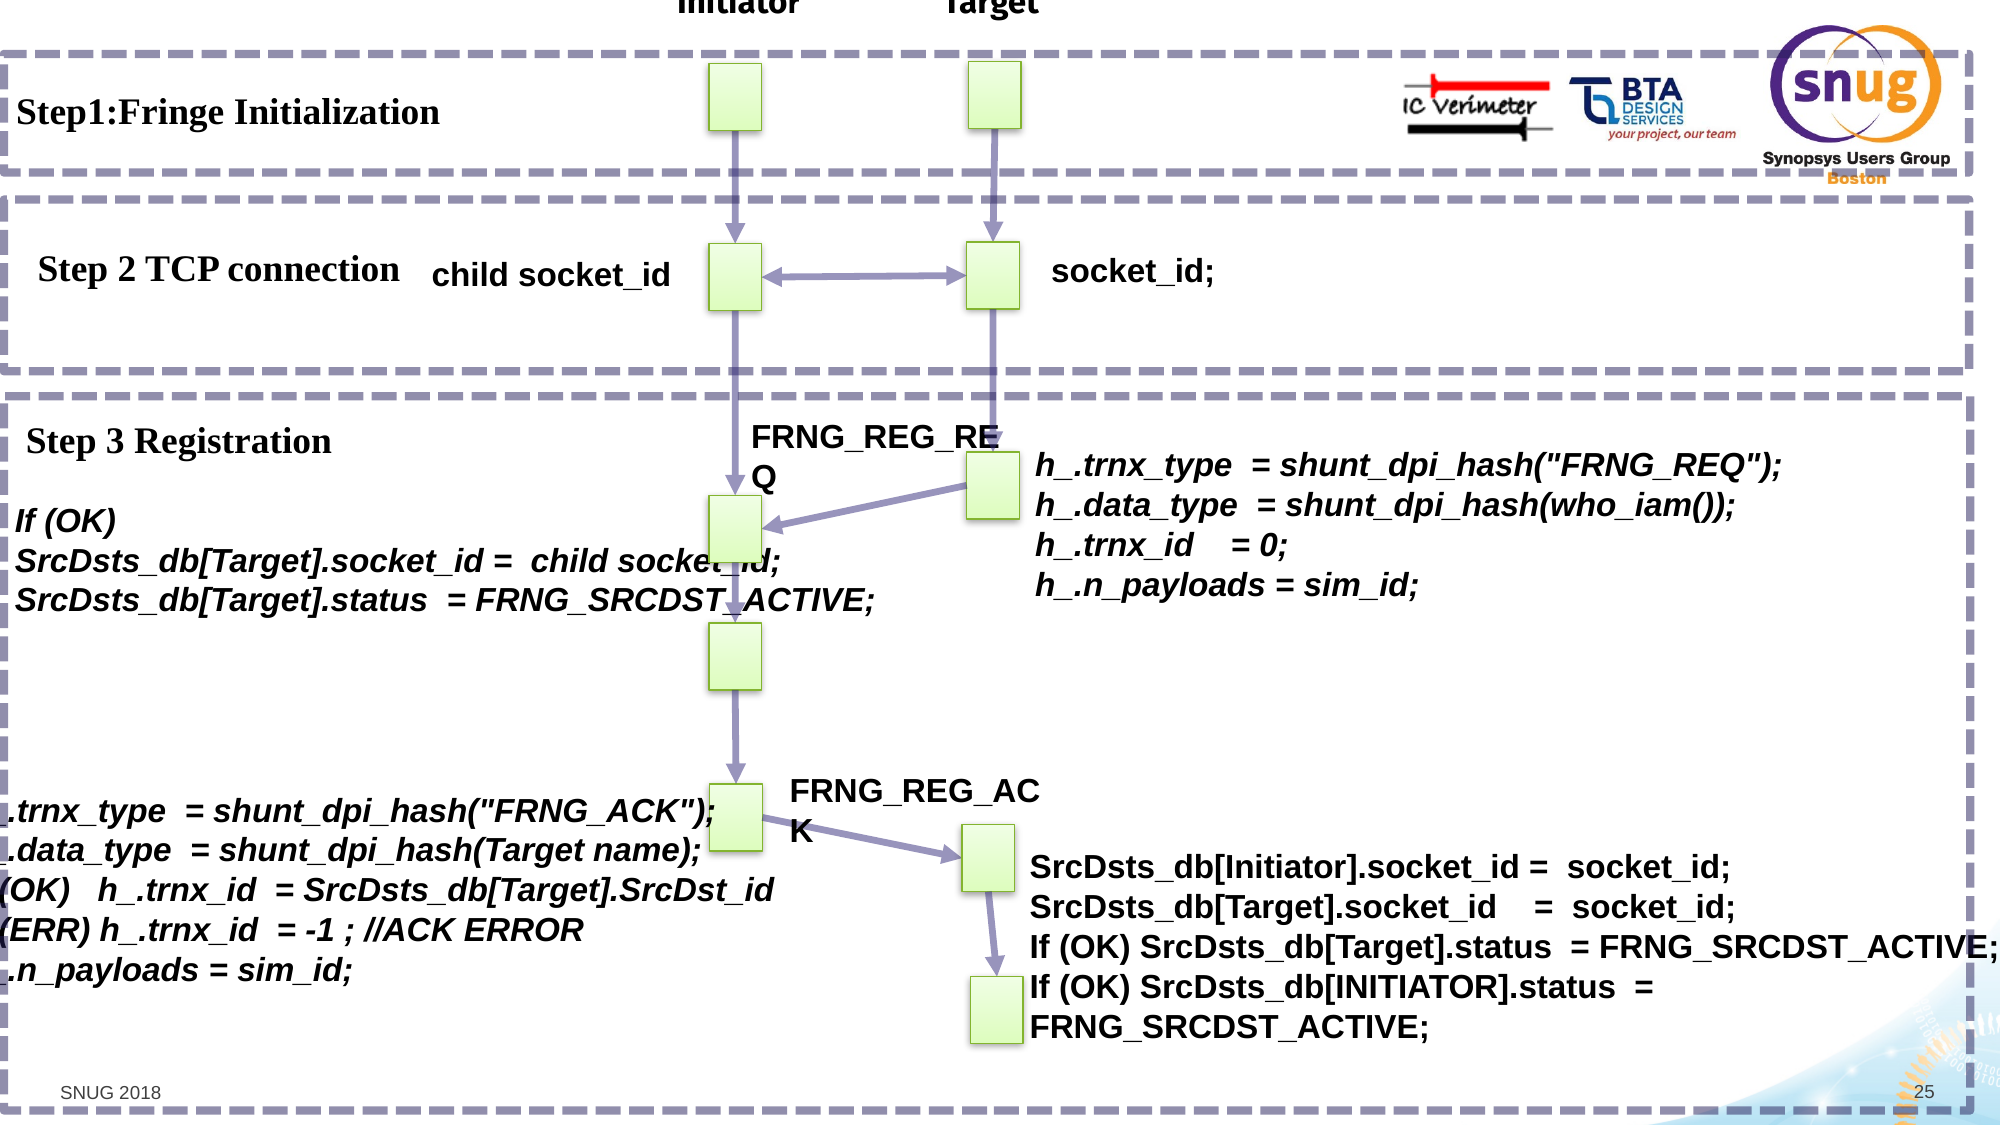

Initiator
Target

Step1:Fringe Initialization

Step 2 TCP connection
socket_id;

child socket_id

FRNG_REG_REQ
Step 3 Registration
h_.trnx_type  = shunt_dpi_hash("FRNG_REQ");
h_.data_type  = shunt_dpi_hash(who_iam());
h_.trnx_id    = 0;
h_.n_payloads = sim_id;

If (OK)
SrcDsts_db[Target].socket_id =  child socket_id;
SrcDsts_db[Target].status  = FRNG_SRCDST_ACTIVE;

FRNG_REG_ACK
h_.trnx_type  = shunt_dpi_hash("FRNG_ACK");
h_.data_type  = shunt_dpi_hash(Target name);
IF(OK)   h_.trnx_id  = SrcDsts_db[Target].SrcDst_id
IF(ERR) h_.trnx_id  = -1 ; //ACK ERROR
h_.n_payloads = sim_id;

SrcDsts_db[Initiator].socket_id =  socket_id;
SrcDsts_db[Target].socket_id    =  socket_id;
If (OK) SrcDsts_db[Target].status  = FRNG_SRCDST_ACTIVE;
If (OK) SrcDsts_db[INITIATOR].status  = FRNG_SRCDST_ACTIVE;